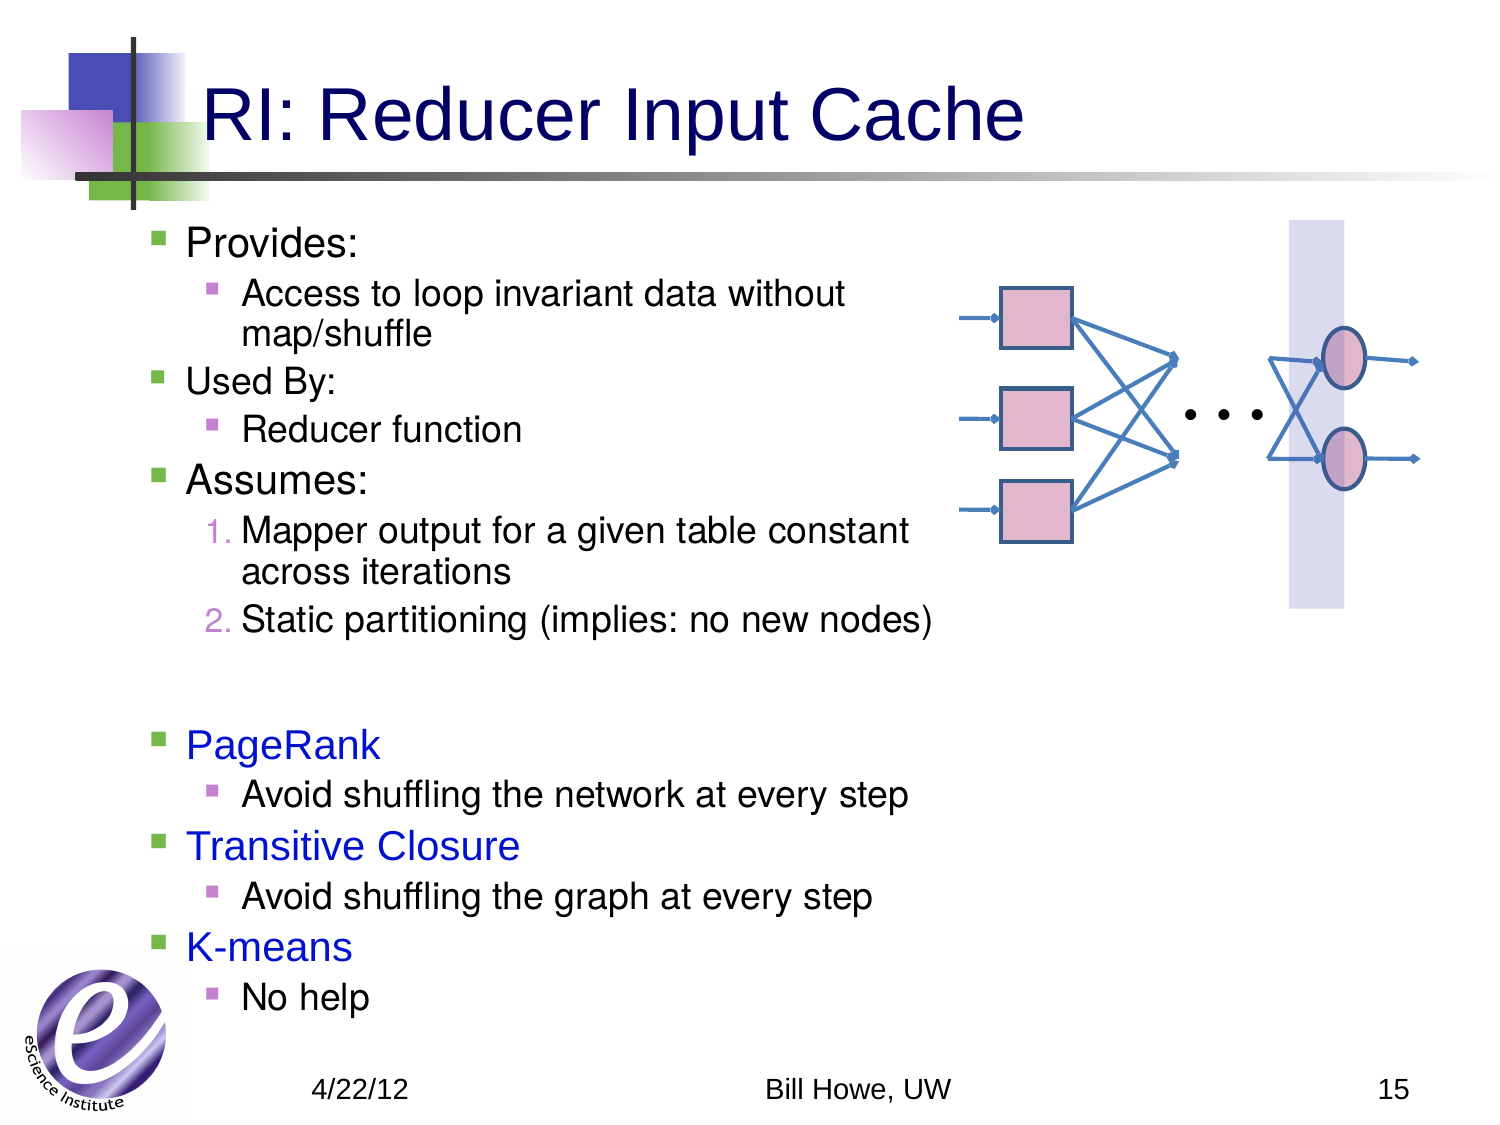

# RI: Reducer Input Cache
Provides:
Access to loop invariant data without map/shuffle
Used By:
Reducer function
Assumes:
Mapper output for a given table constant across iterations
Static partitioning (implies: no new nodes)

PageRank
Avoid shuffling the network at every step
Transitive Closure
Avoid shuffling the graph at every step
K-means
No help

…

Bill Howe, UW
15
4/22/12